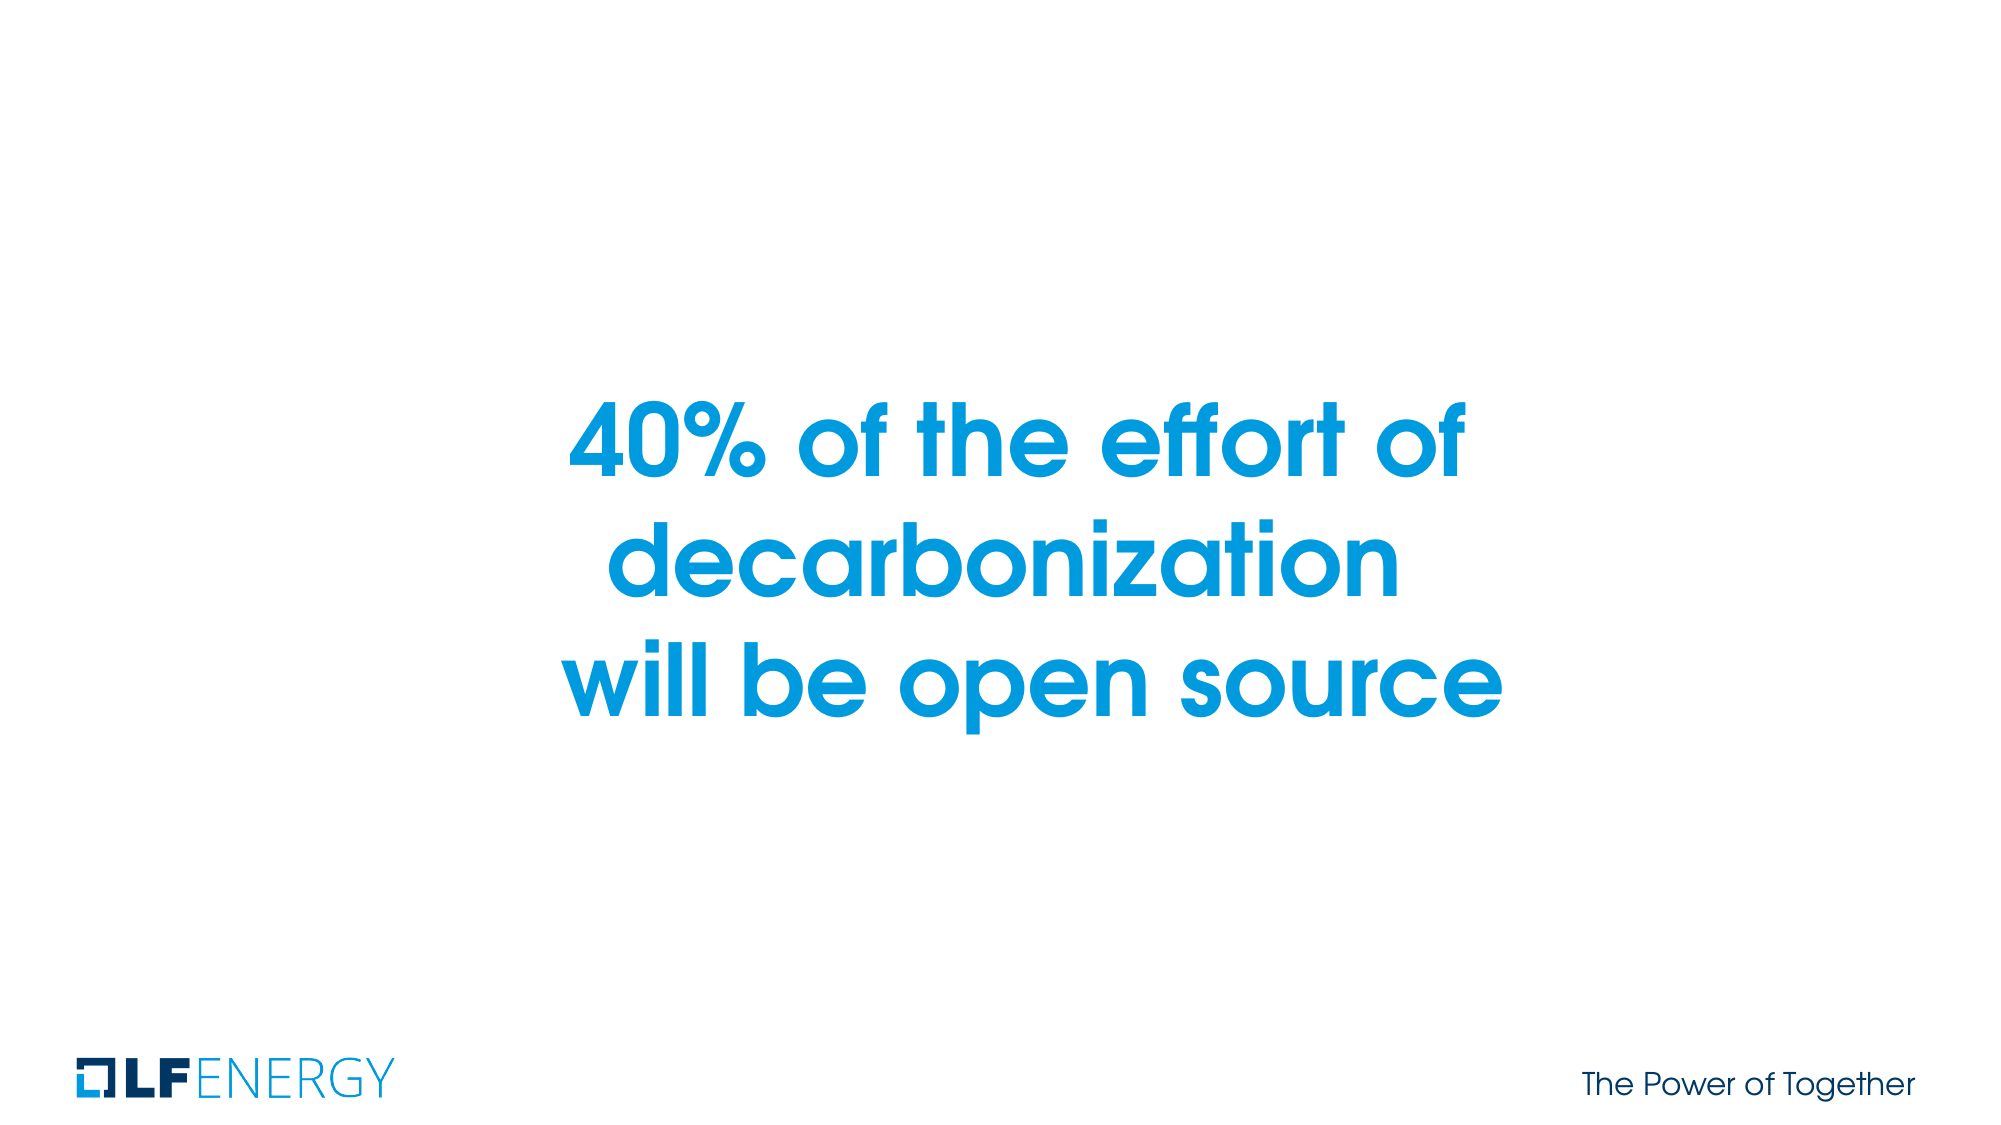

# 40% of the effort of
decarbonization
will be open source